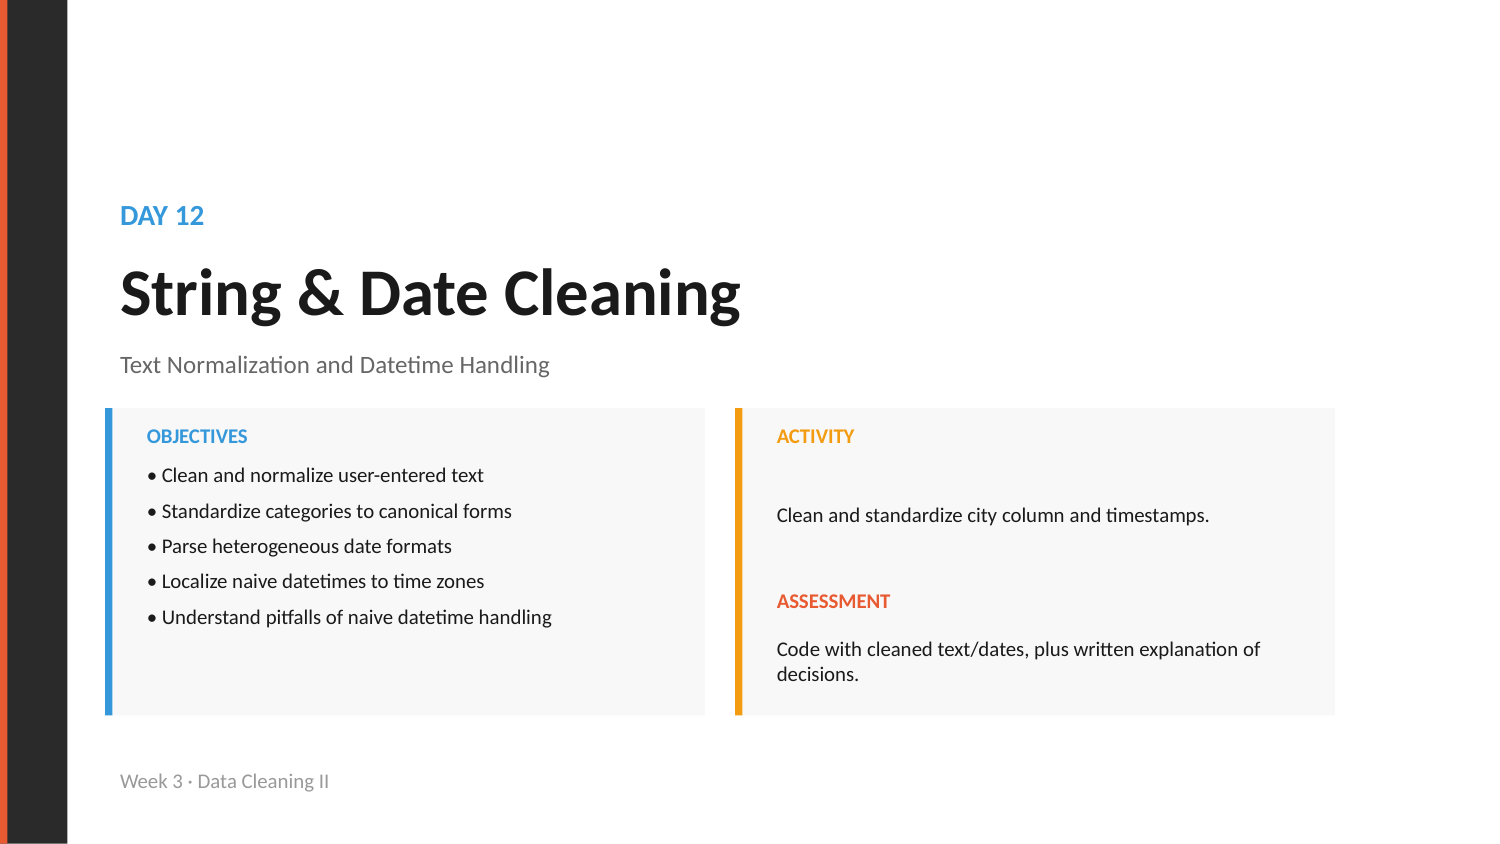

DAY 12
String & Date Cleaning
Text Normalization and Datetime Handling

OBJECTIVES
ACTIVITY
• Clean and normalize user-entered text
• Standardize categories to canonical forms
• Parse heterogeneous date formats
• Localize naive datetimes to time zones
• Understand pitfalls of naive datetime handling
Clean and standardize city column and timestamps.
ASSESSMENT
Code with cleaned text/dates, plus written explanation of decisions.
Week 3 · Data Cleaning II